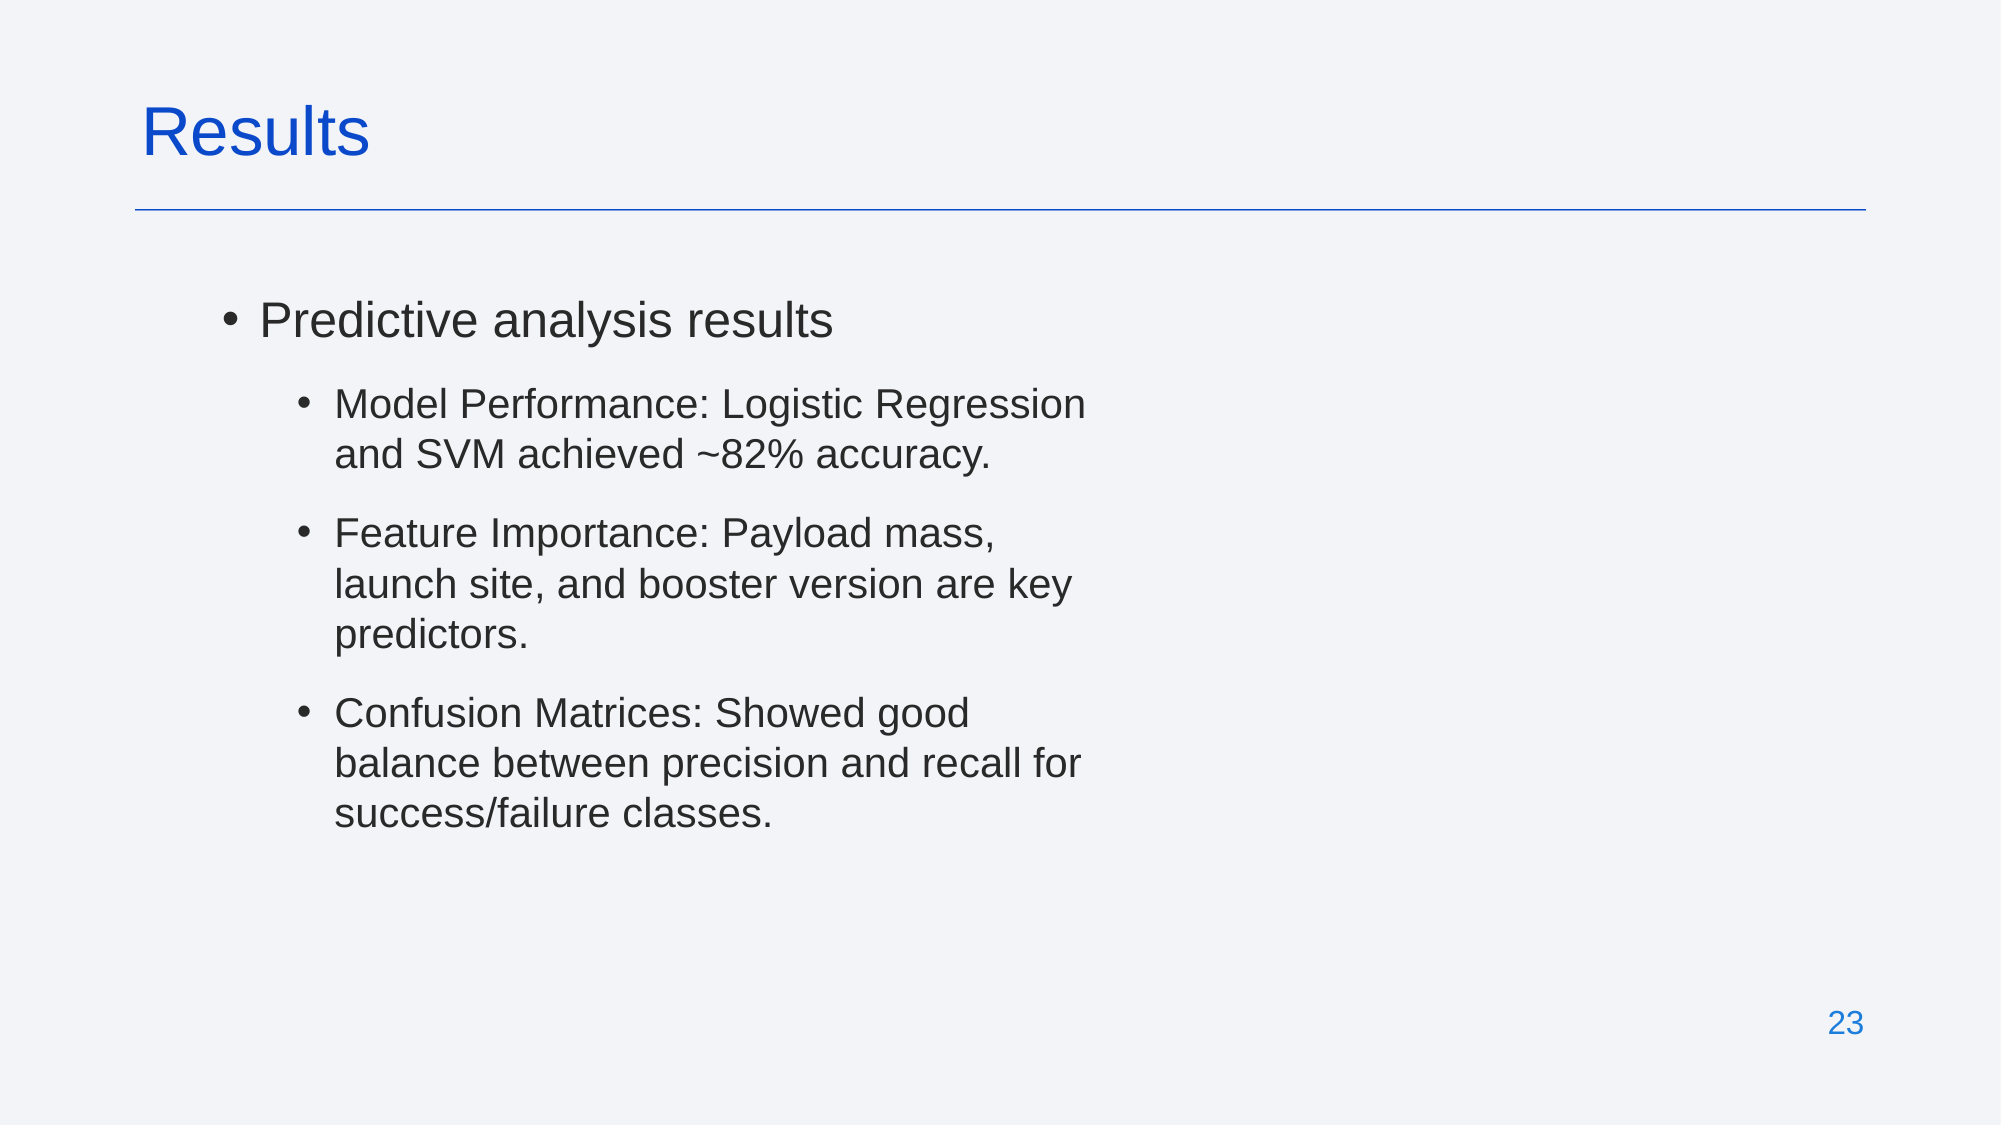

Results
Predictive analysis results
Model Performance: Logistic Regression and SVM achieved ~82% accuracy.
Feature Importance: Payload mass, launch site, and booster version are key predictors.
Confusion Matrices: Showed good balance between precision and recall for success/failure classes.
23